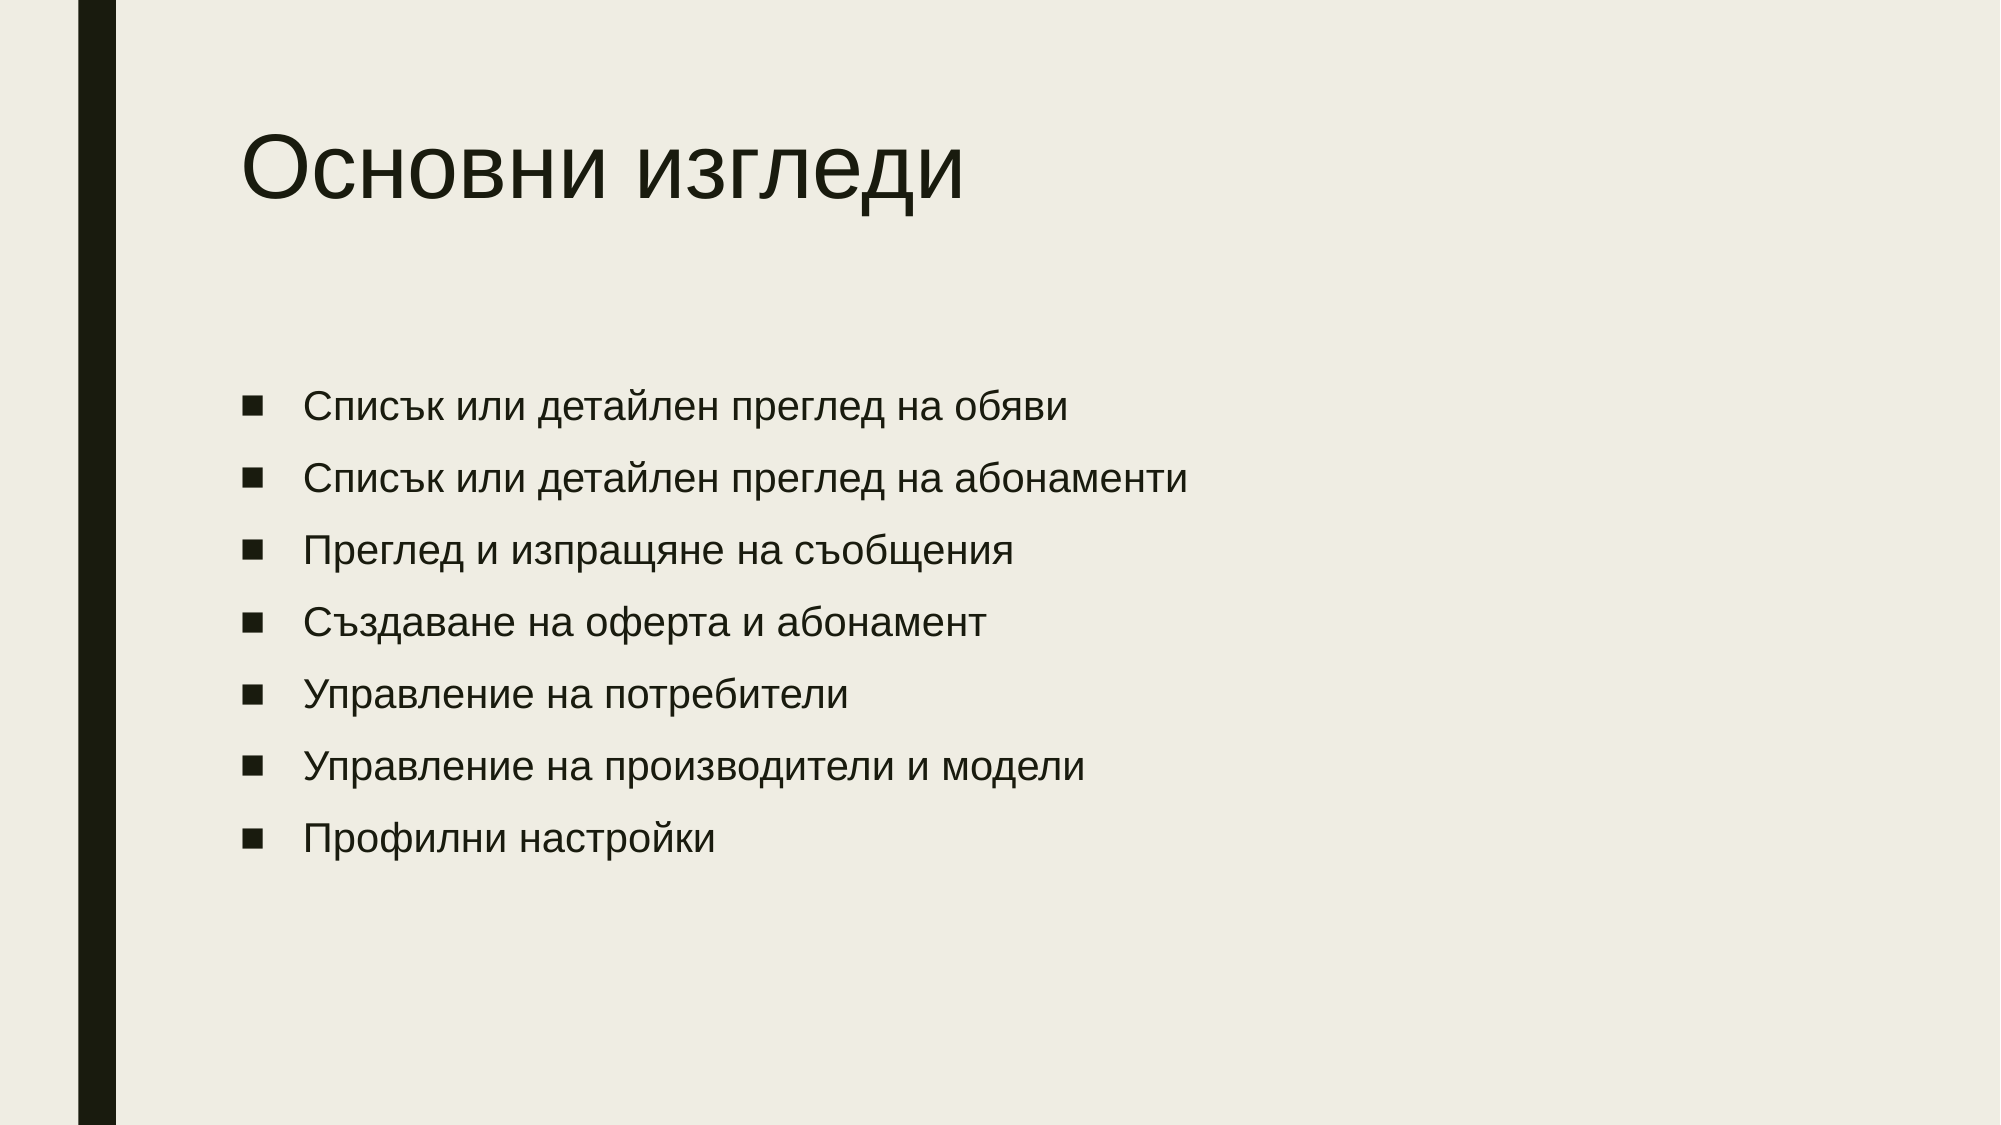

# Основни изгледи
Списък или детайлен преглед на обяви
Списък или детайлен преглед на абонаменти
Преглед и изпращяне на съобщения
Създаване на оферта и абонамент
Управление на потребители
Управление на производители и модели
Профилни настройки